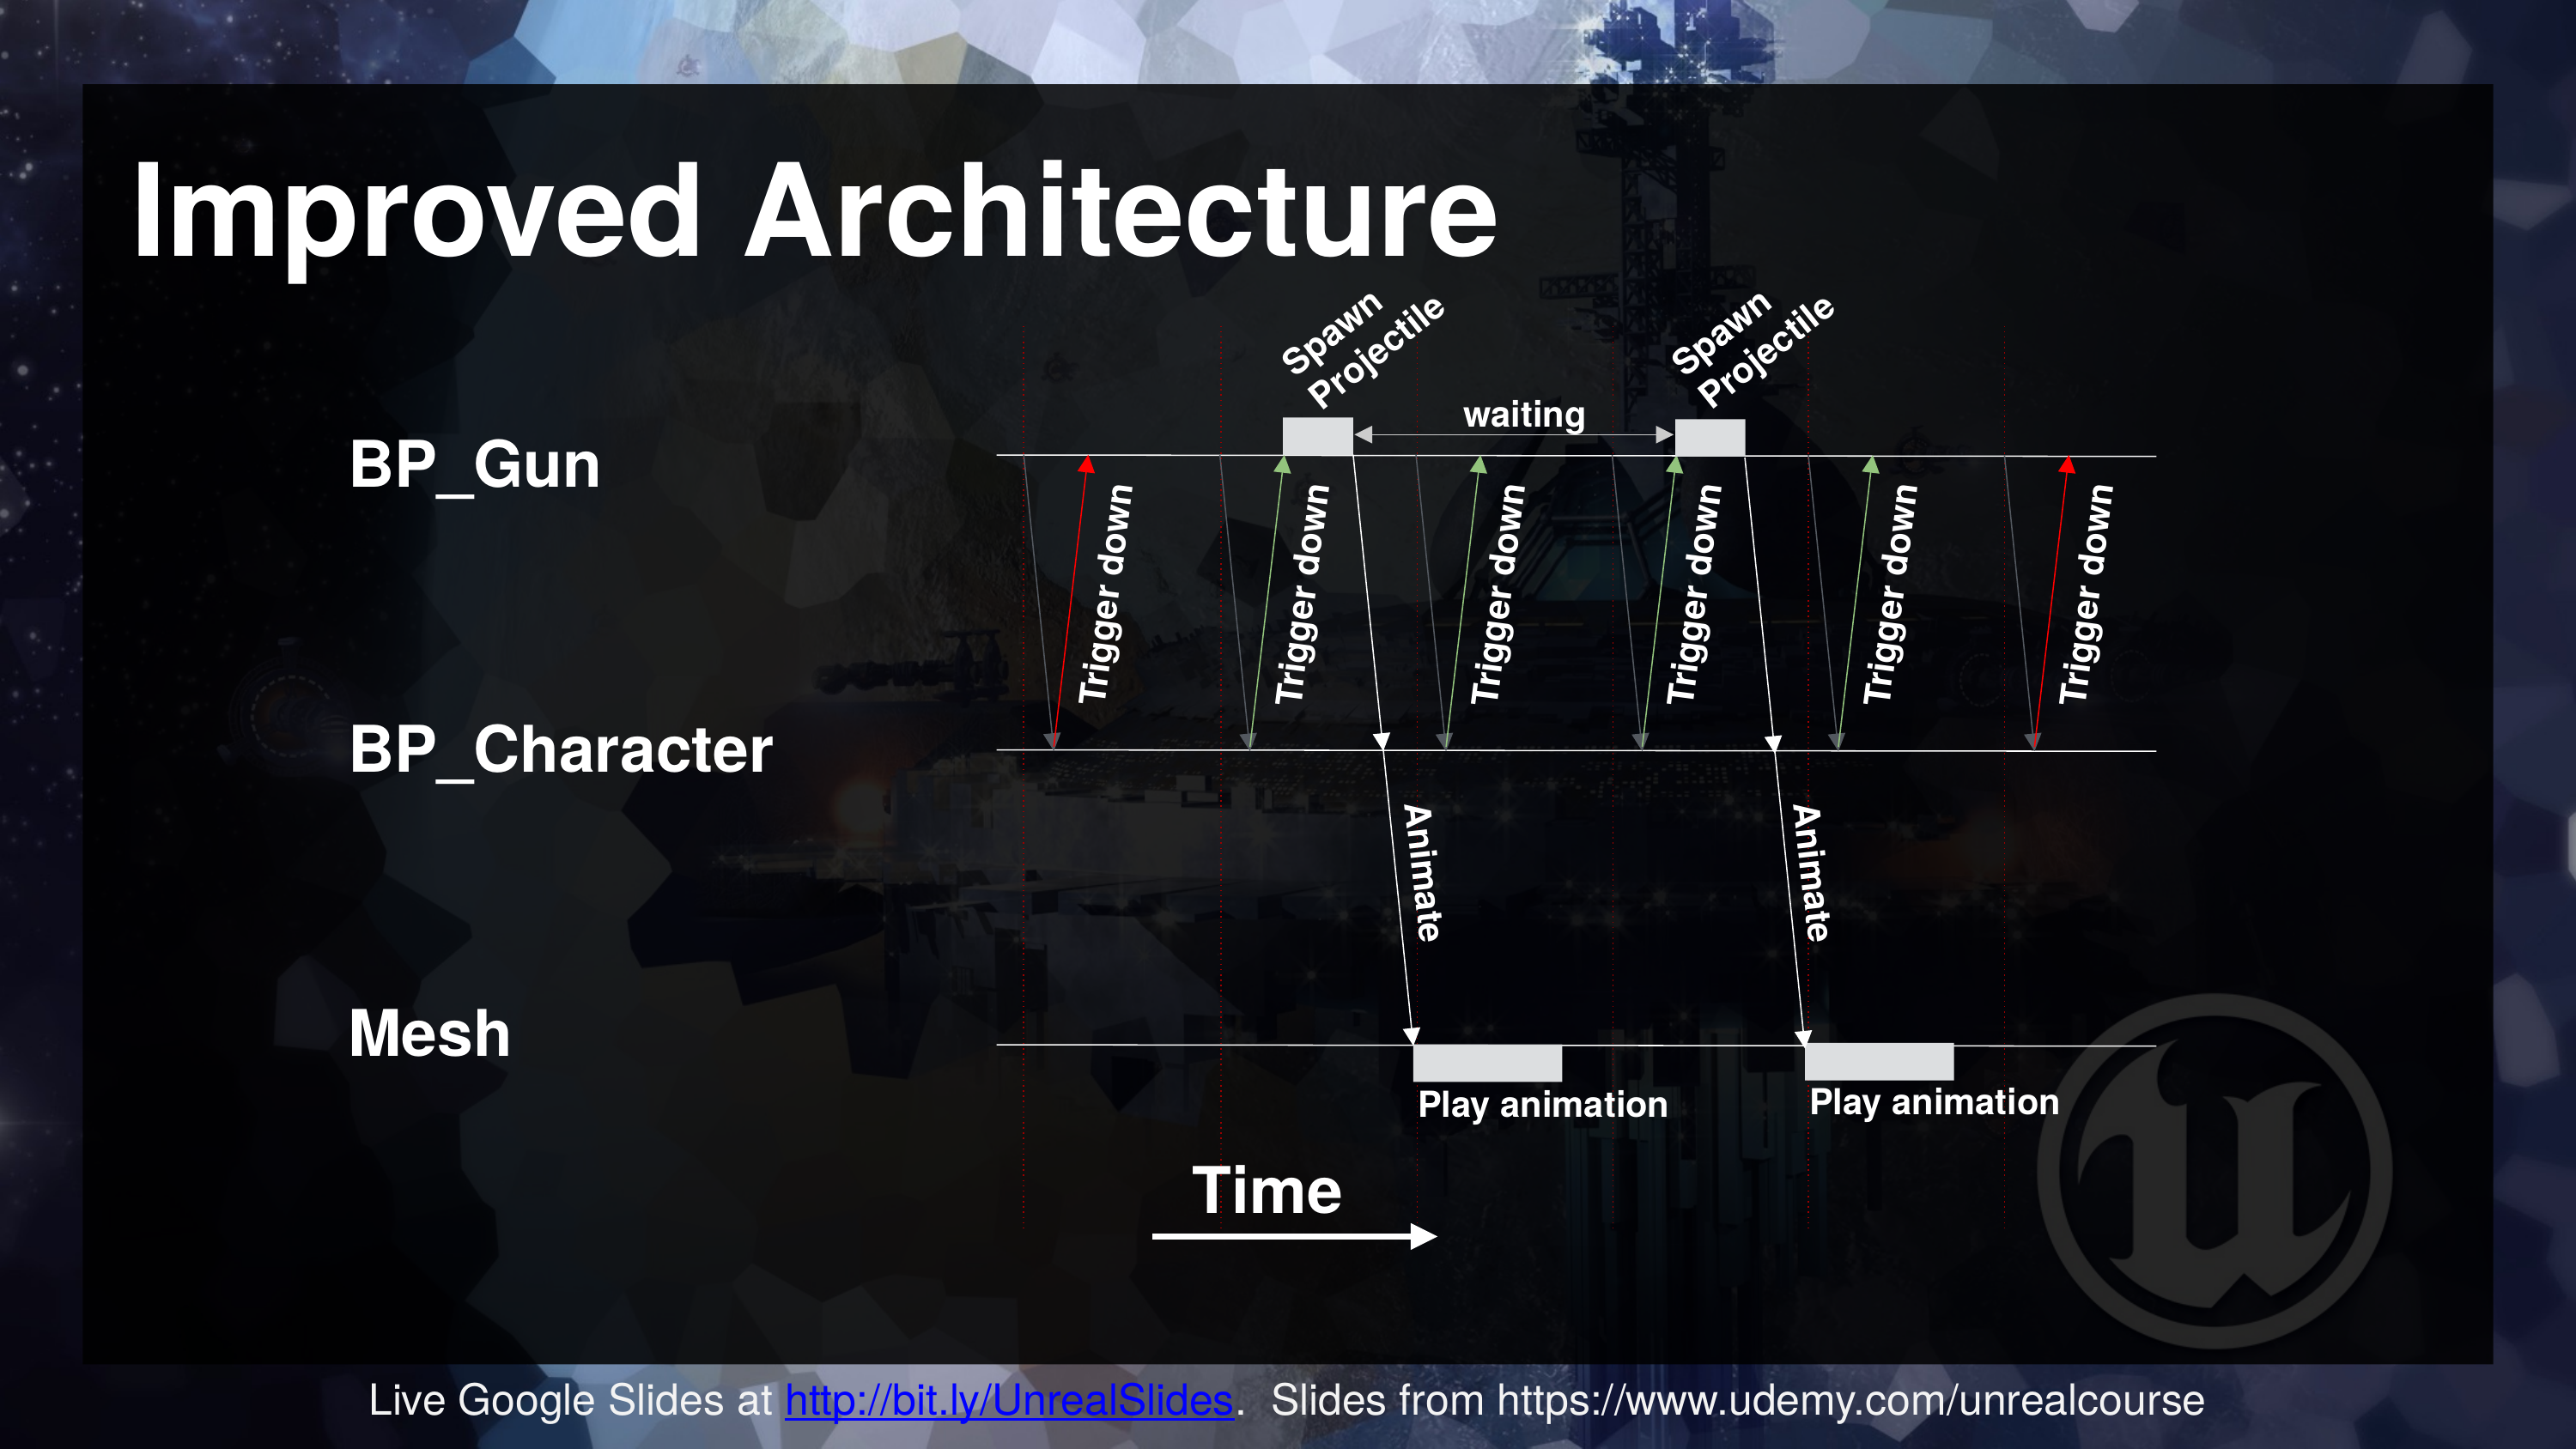

# Improved Architecture
Spawn
Projectile

Spawn
Projectile

waiting
BP_Gun
Trigger down
Trigger down
Trigger down
Trigger down
Trigger down
Trigger down
Animate
Animate
BP_Character
Mesh

Play animation

Play animation
Time